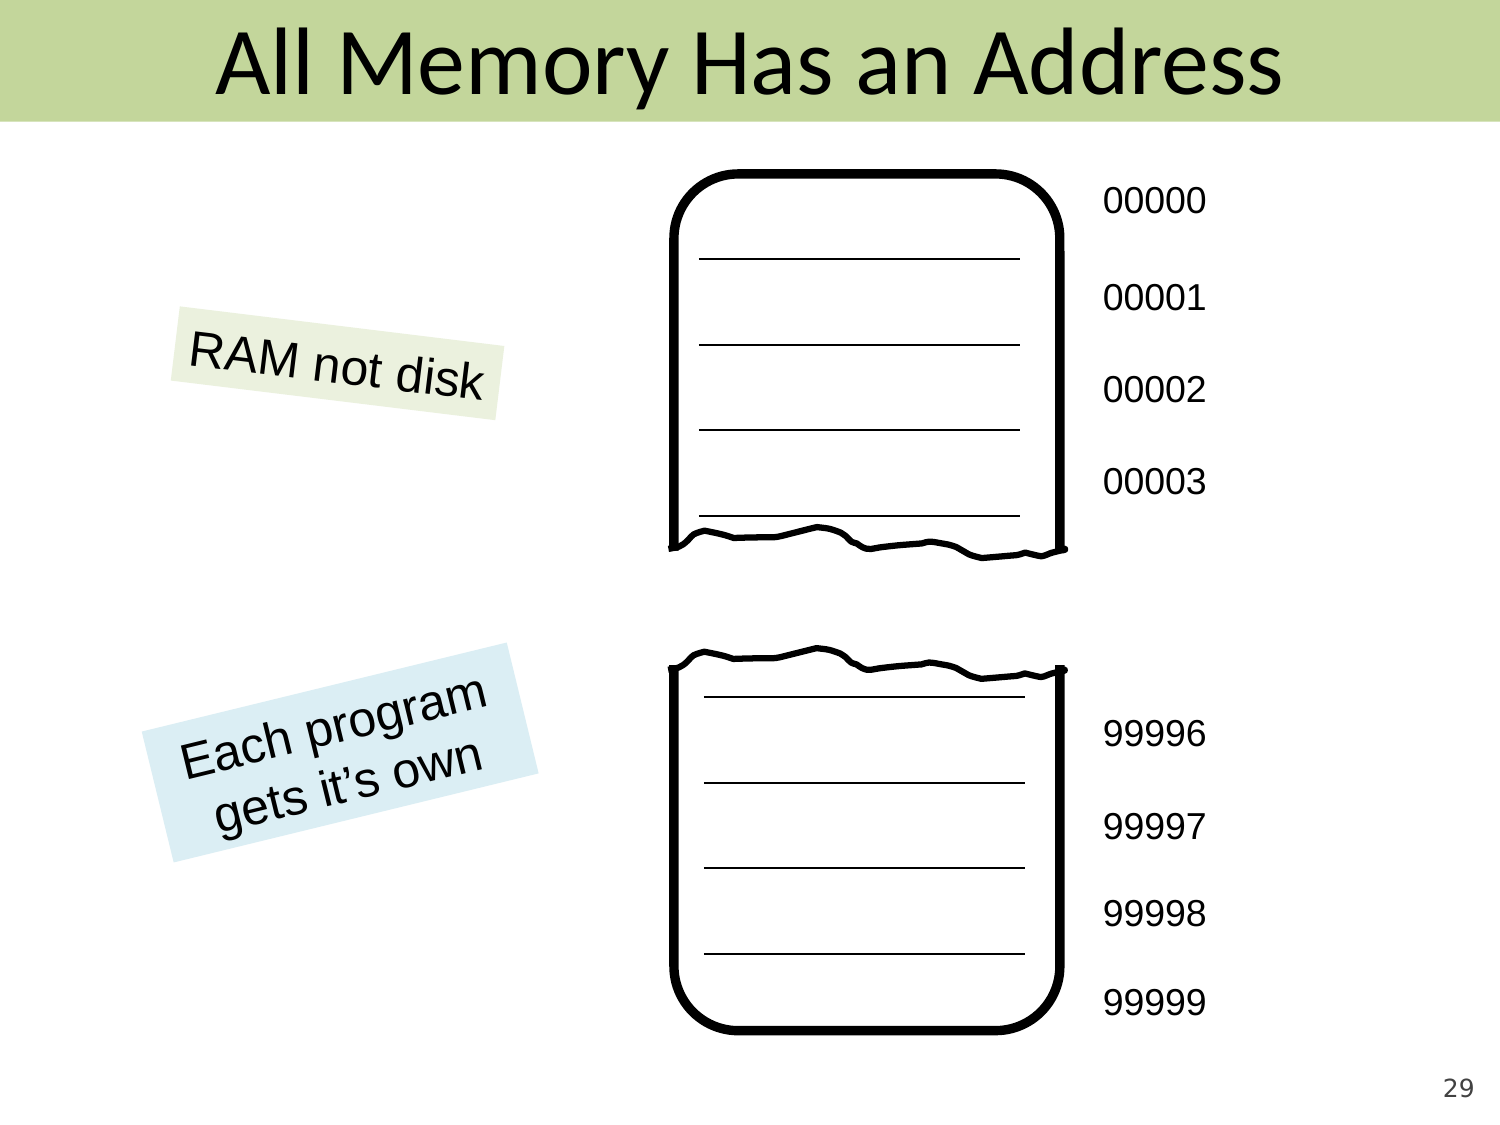

# All Memory Has an Address
00000

00001
RAM not disk
00002
00003

Each program gets it’s own
99996
99997
99998
99999